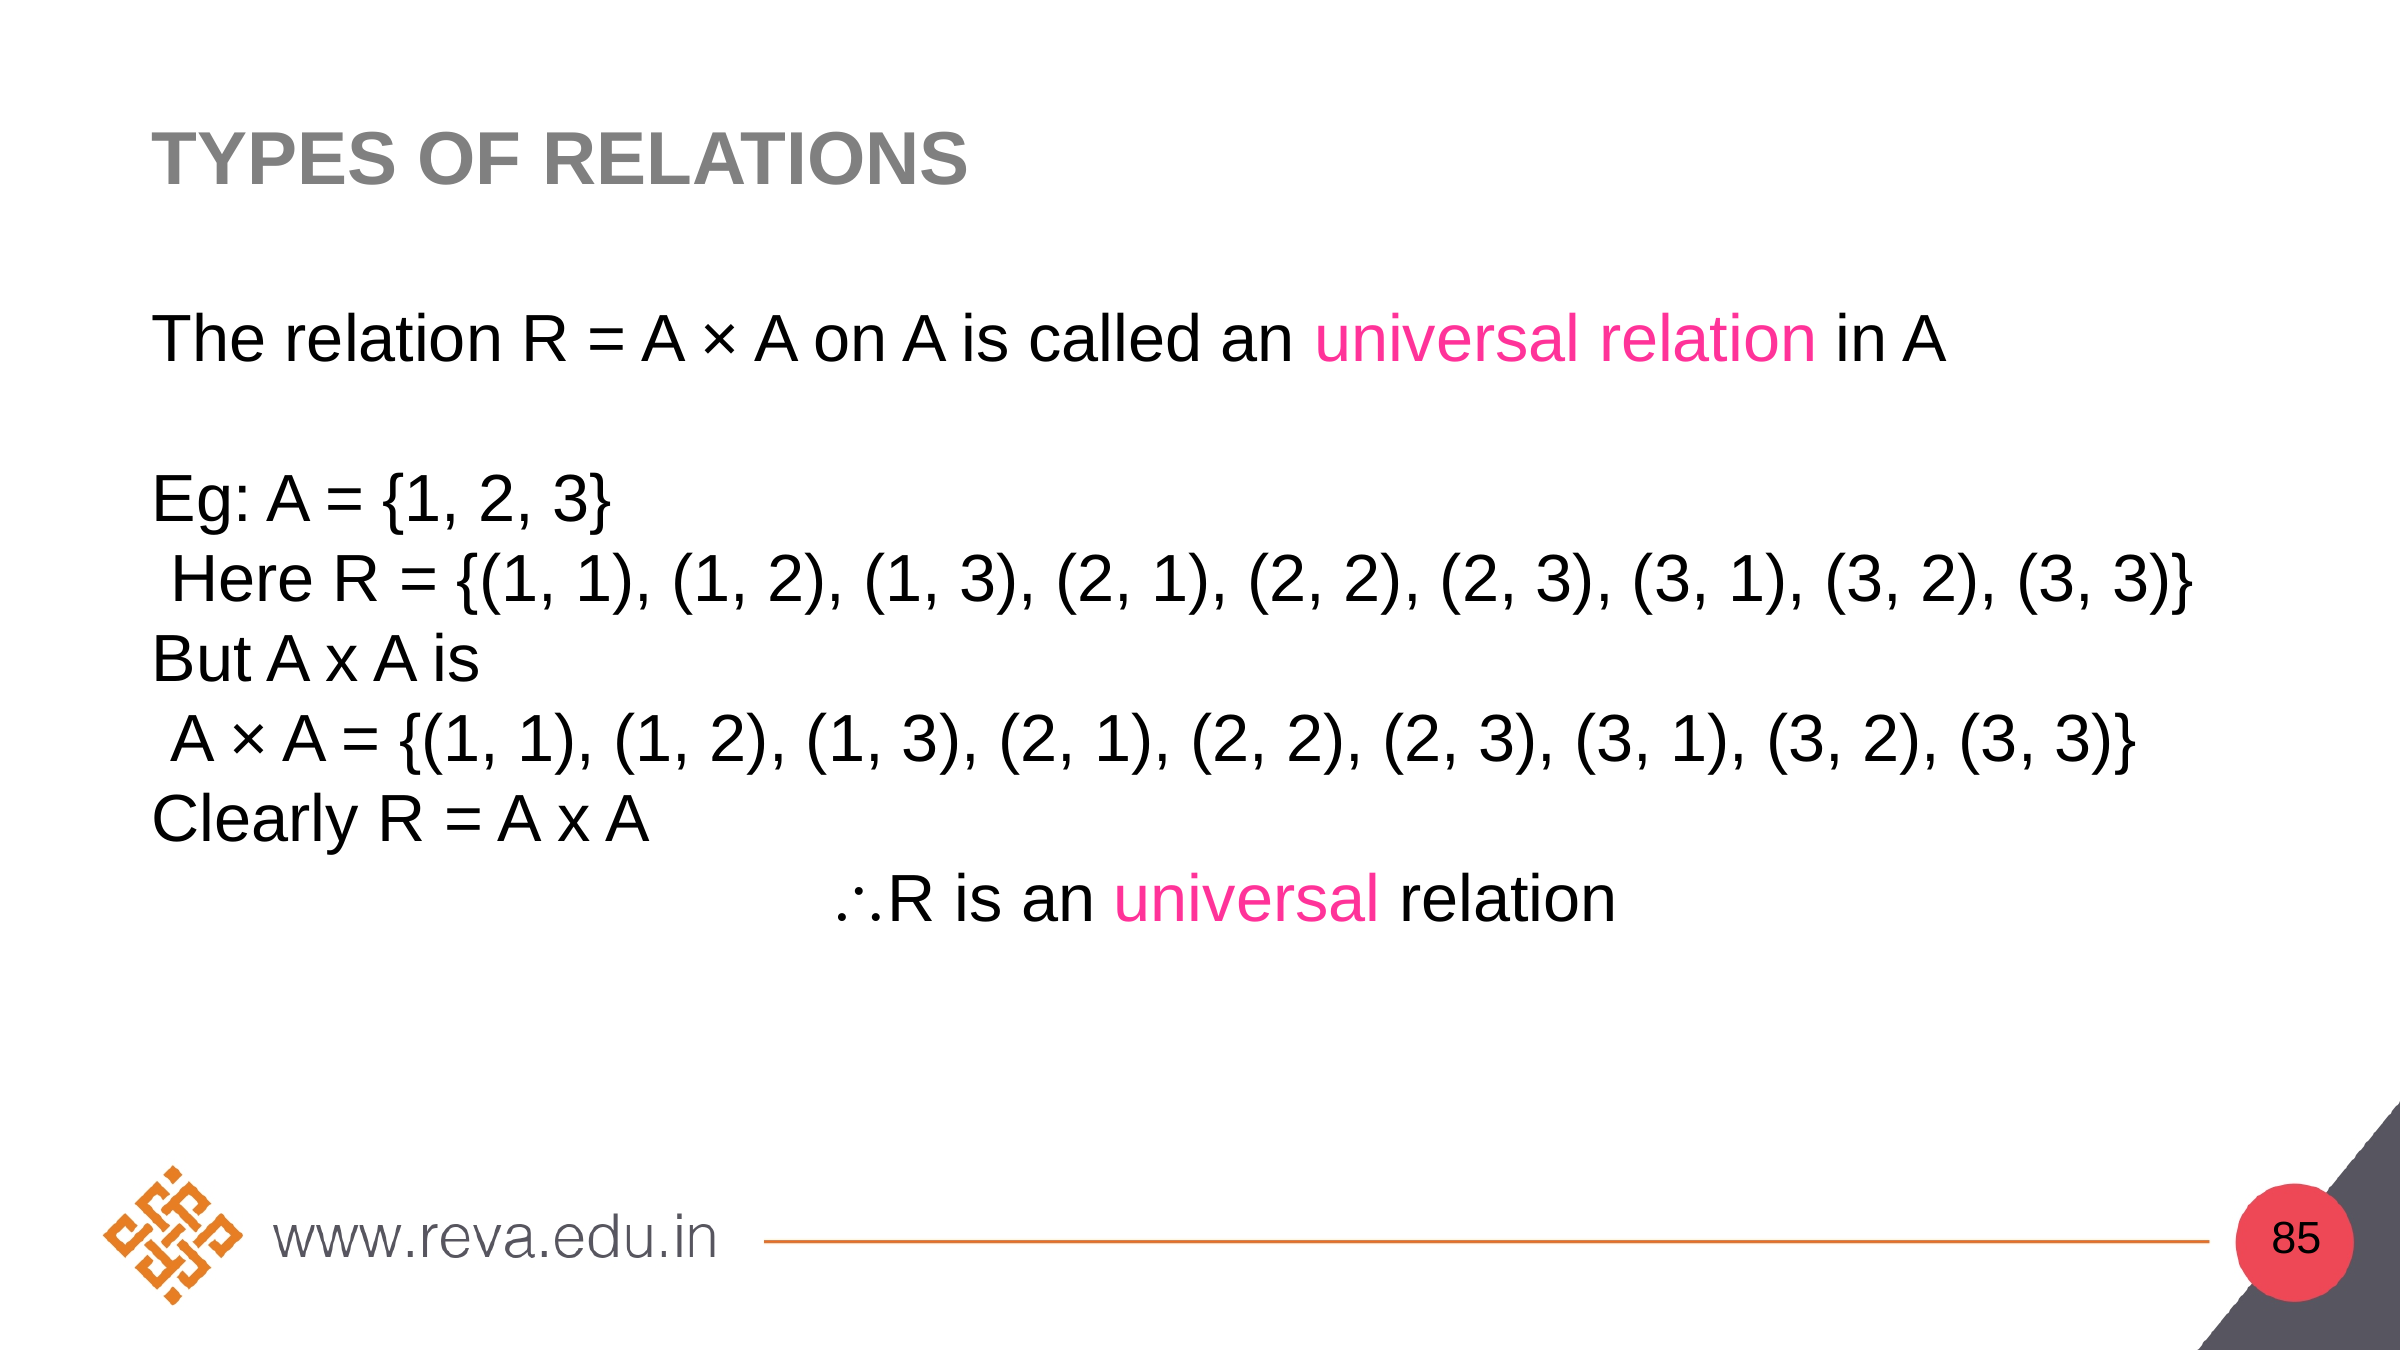

# types of relations
The relation R = A × A on A is called an universal relation in A

Eg: A = {1, 2, 3}
 Here R = {(1, 1), (1, 2), (1, 3), (2, 1), (2, 2), (2, 3), (3, 1), (3, 2), (3, 3)}
But A x A is
 A × A = {(1, 1), (1, 2), (1, 3), (2, 1), (2, 2), (2, 3), (3, 1), (3, 2), (3, 3)}
Clearly R = A x A
∴R is an universal relation
85